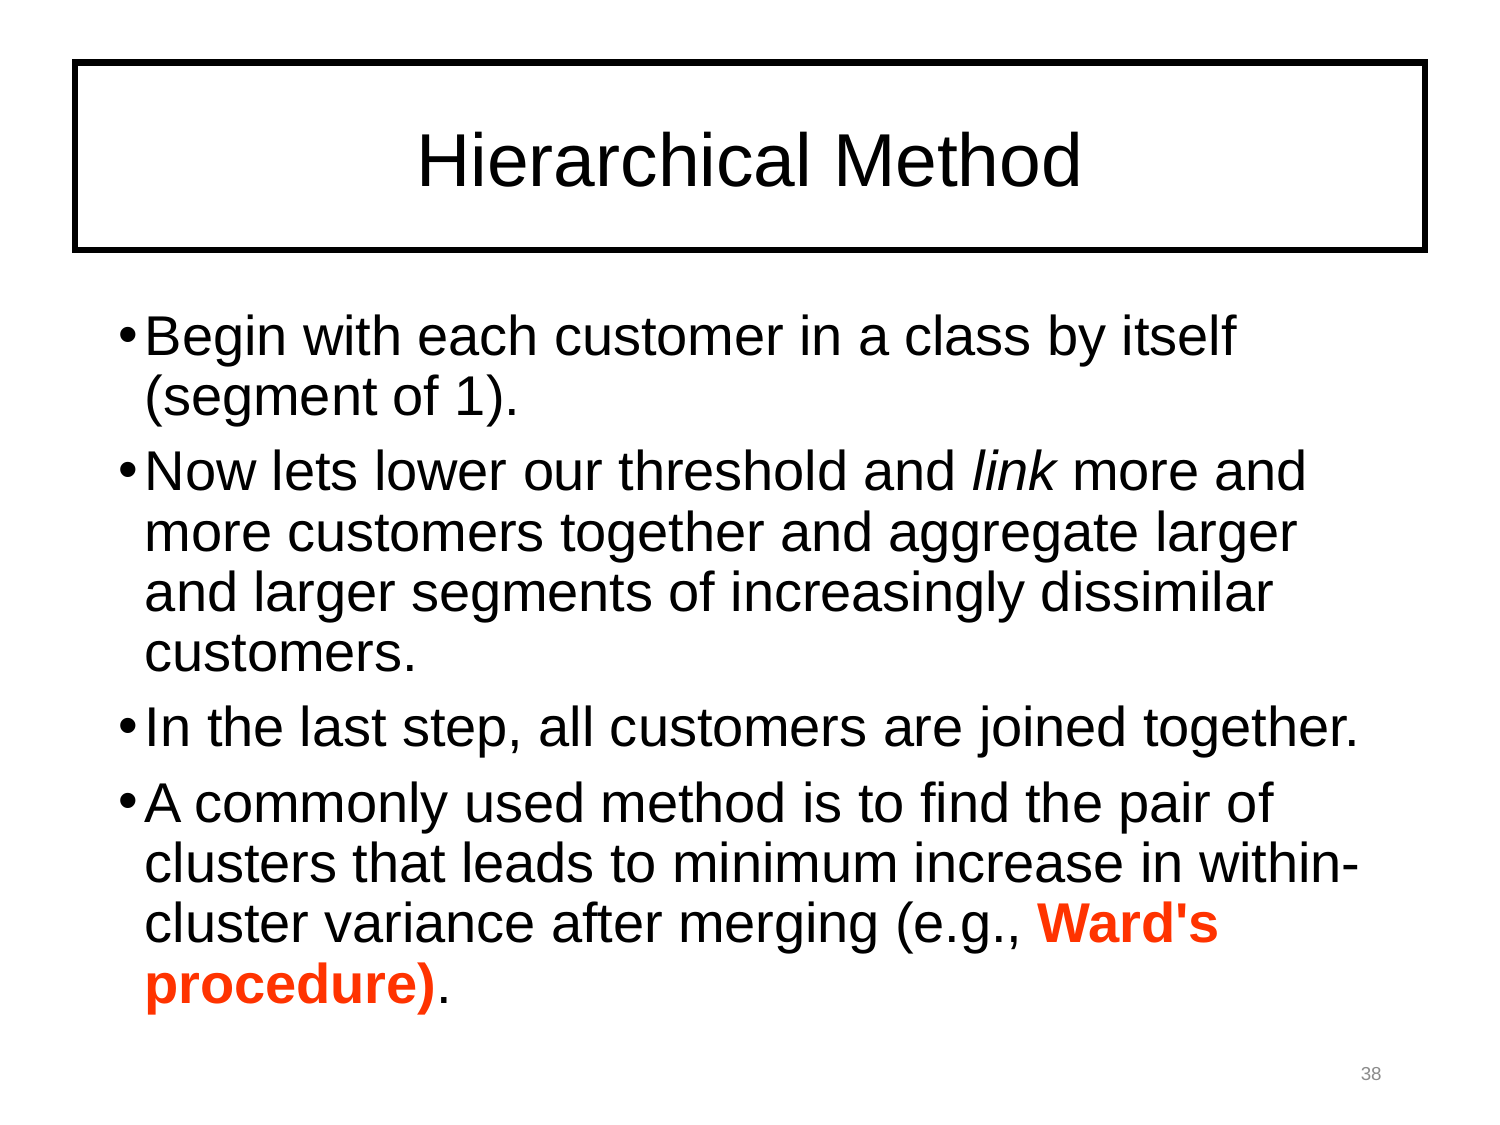

Hierarchical Method
Begin with each customer in a class by itself (segment of 1).
Now lets lower our threshold and link more and more customers together and aggregate larger and larger segments of increasingly dissimilar customers.
In the last step, all customers are joined together.
A commonly used method is to find the pair of clusters that leads to minimum increase in within-cluster variance after merging (e.g., Ward's procedure).

38